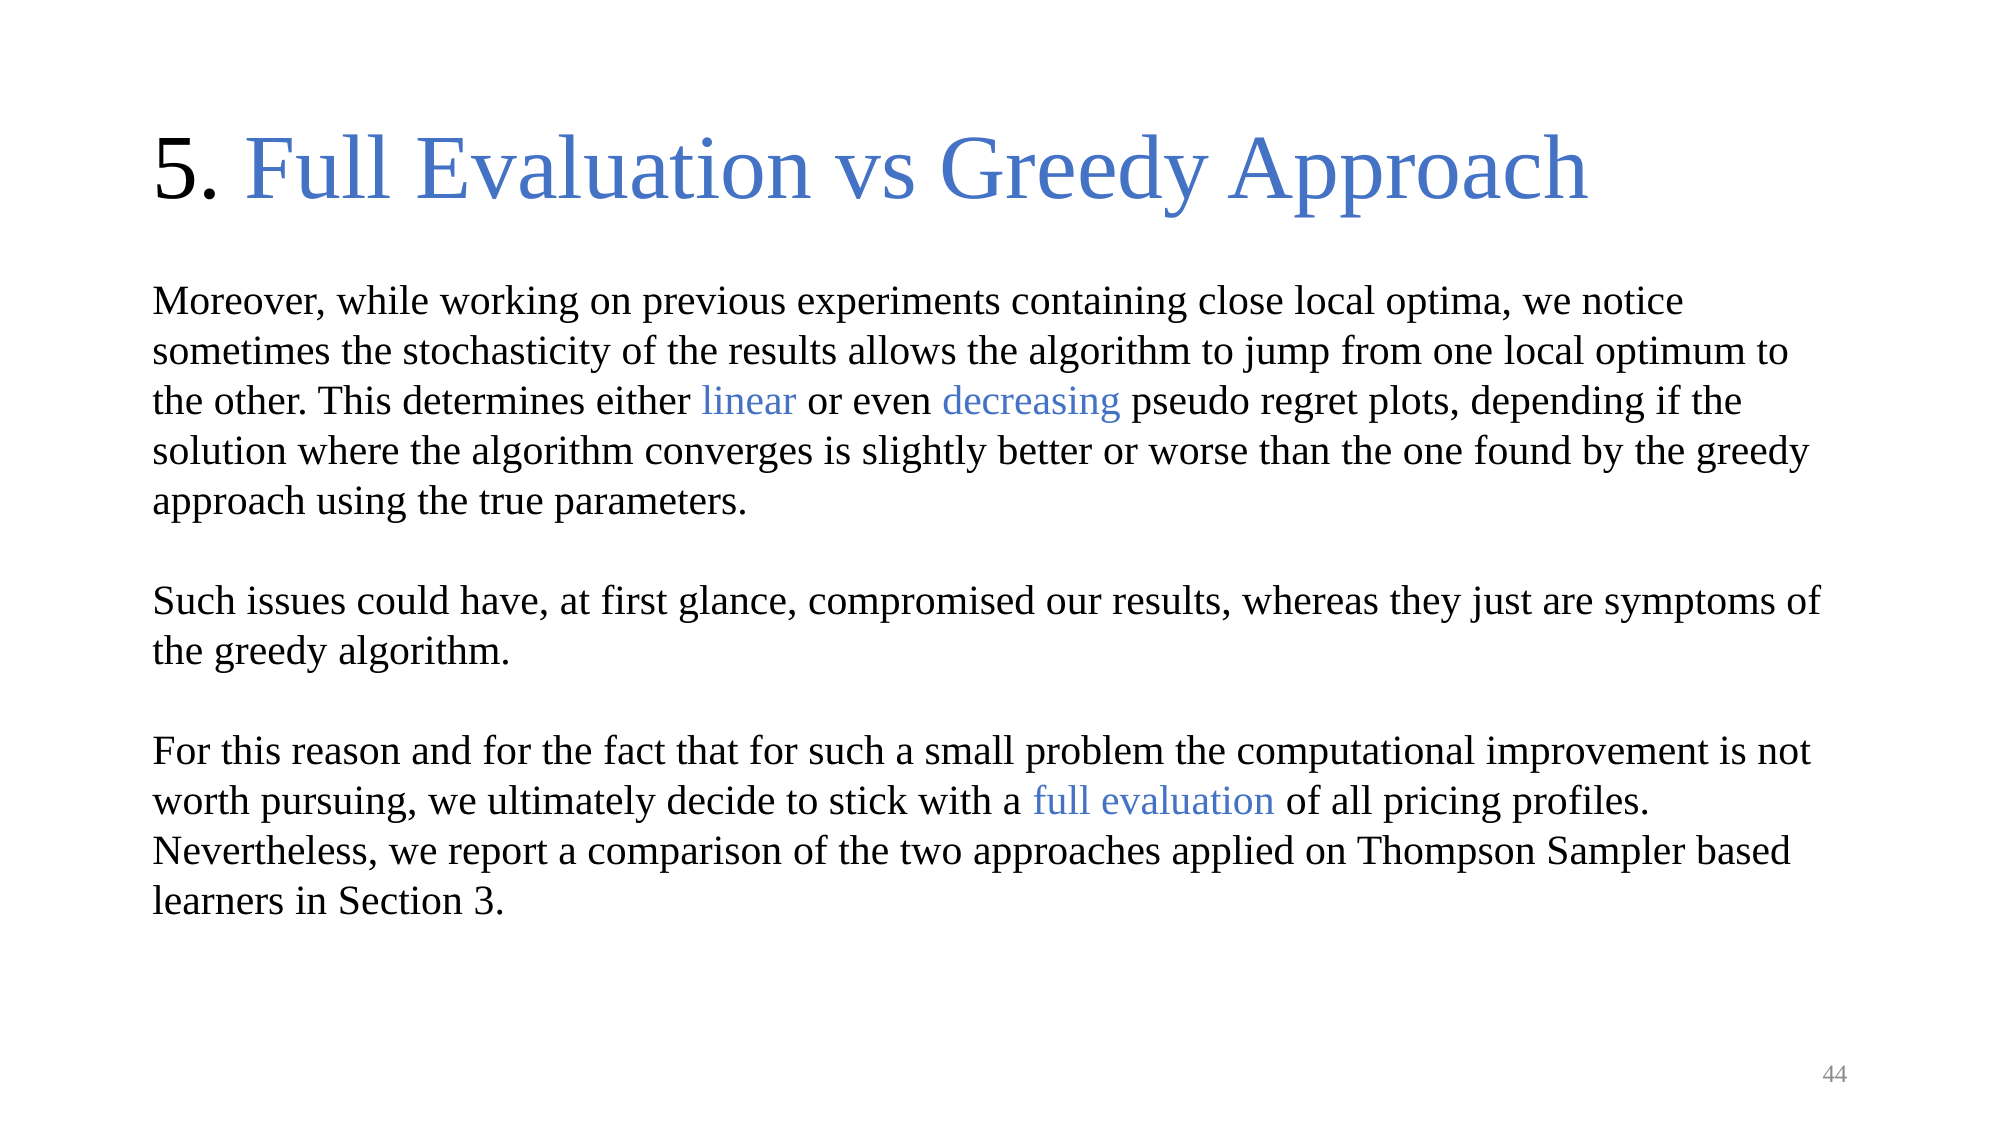

# 5. Full Evaluation vs Greedy Approach
Moreover, while working on previous experiments containing close local optima, we notice sometimes the stochasticity of the results allows the algorithm to jump from one local optimum to the other. This determines either linear or even decreasing pseudo regret plots, depending if the solution where the algorithm converges is slightly better or worse than the one found by the greedy approach using the true parameters.

Such issues could have, at first glance, compromised our results, whereas they just are symptoms of the greedy algorithm.

For this reason and for the fact that for such a small problem the computational improvement is not worth pursuing, we ultimately decide to stick with a full evaluation of all pricing profiles. Nevertheless, we report a comparison of the two approaches applied on Thompson Sampler based learners in Section 3.
44